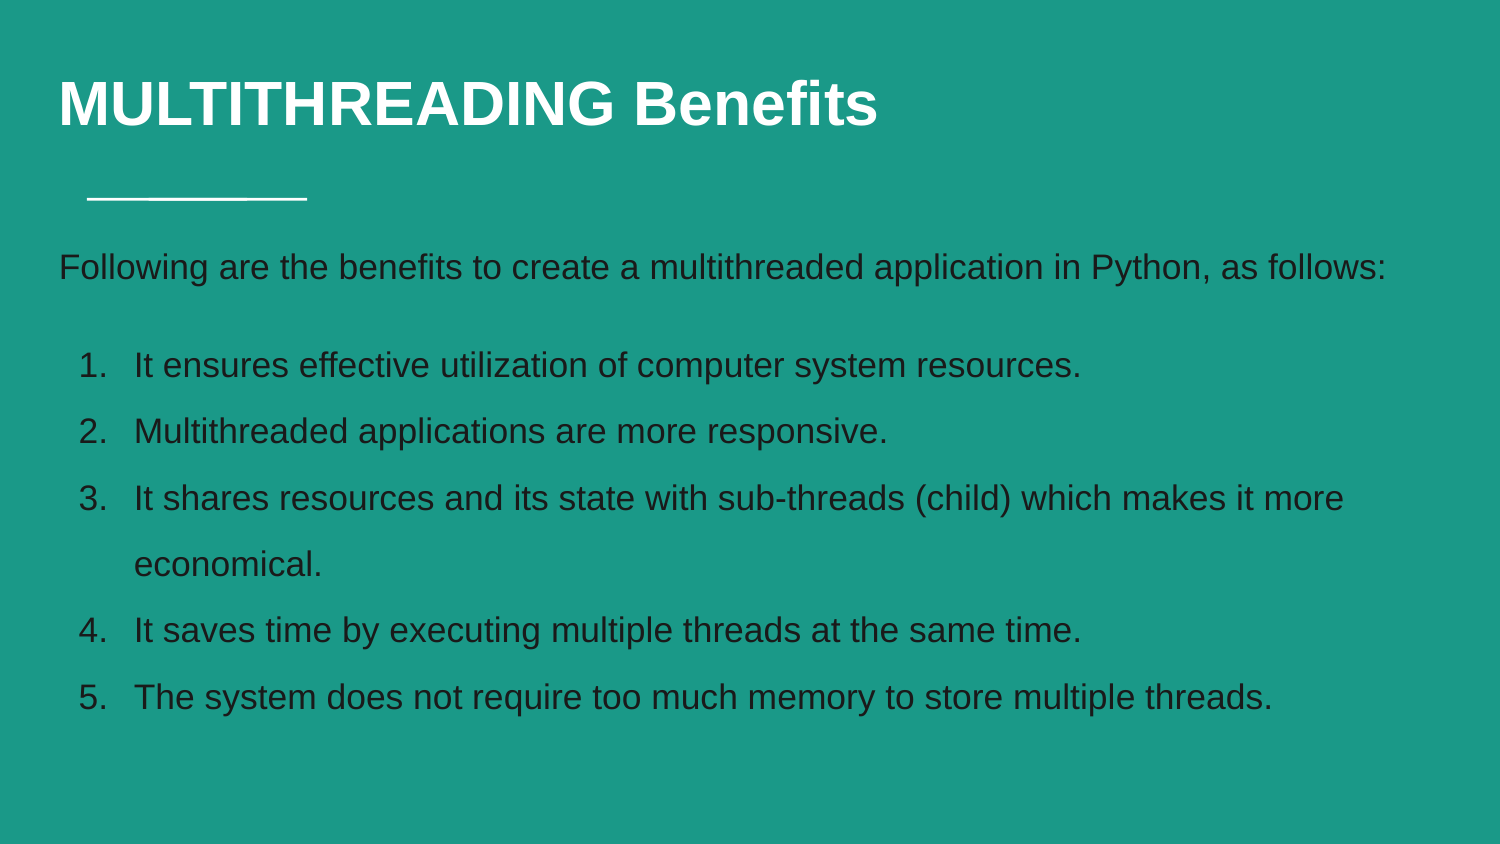

MULTITHREADING Benefits

Following are the benefits to create a multithreaded application in Python, as follows:
It ensures effective utilization of computer system resources.
Multithreaded applications are more responsive.
It shares resources and its state with sub-threads (child) which makes it more economical.
It saves time by executing multiple threads at the same time.
The system does not require too much memory to store multiple threads.

#